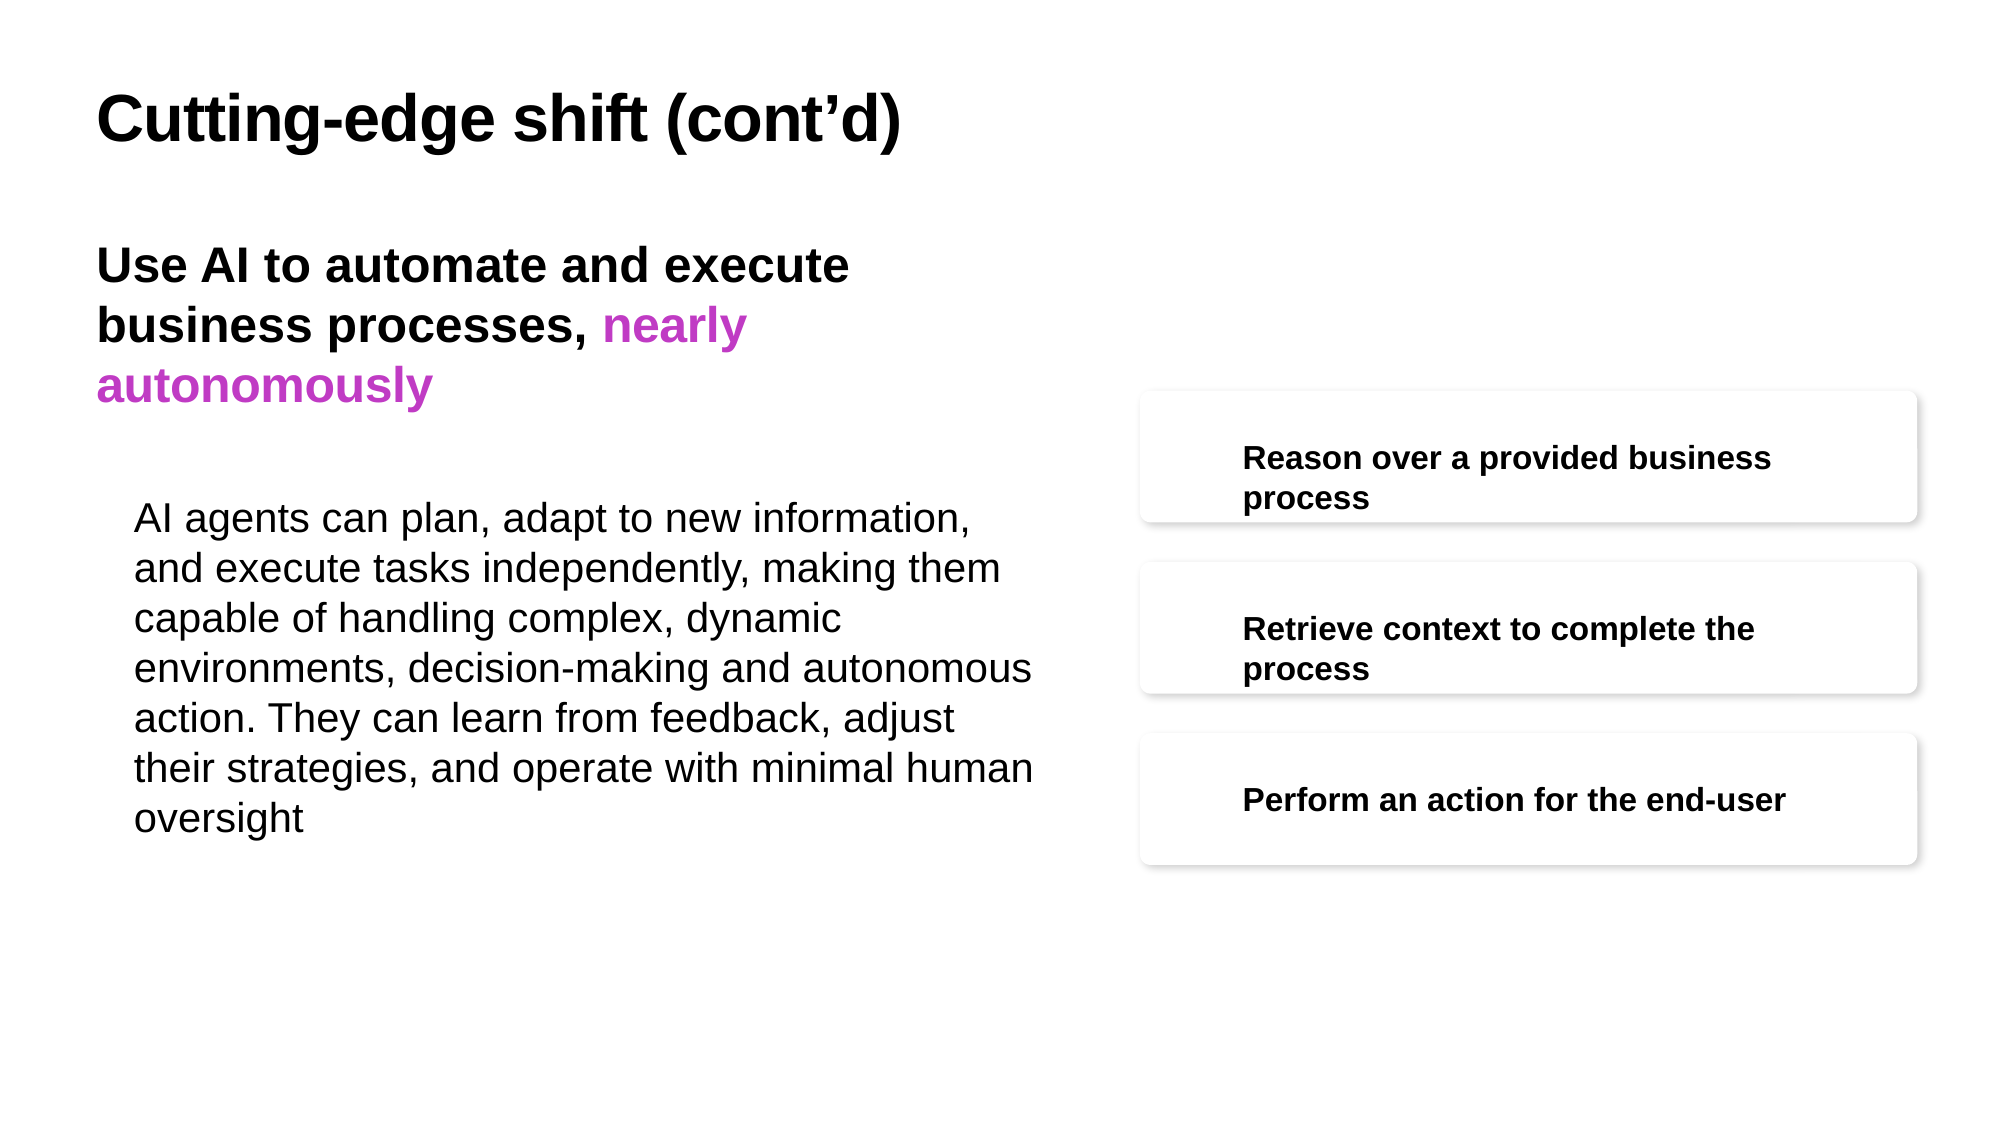

# Cutting-edge shift (cont’d)
Use AI to automate and execute business processes, nearly autonomously

AI agents can plan, adapt to new information, and execute tasks independently, making them capable of handling complex, dynamic environments, decision-making and autonomous action. They can learn from feedback, adjust their strategies, and operate with minimal human oversight

Reason over a provided business process

Retrieve context to complete the process

Perform an action for the end-user